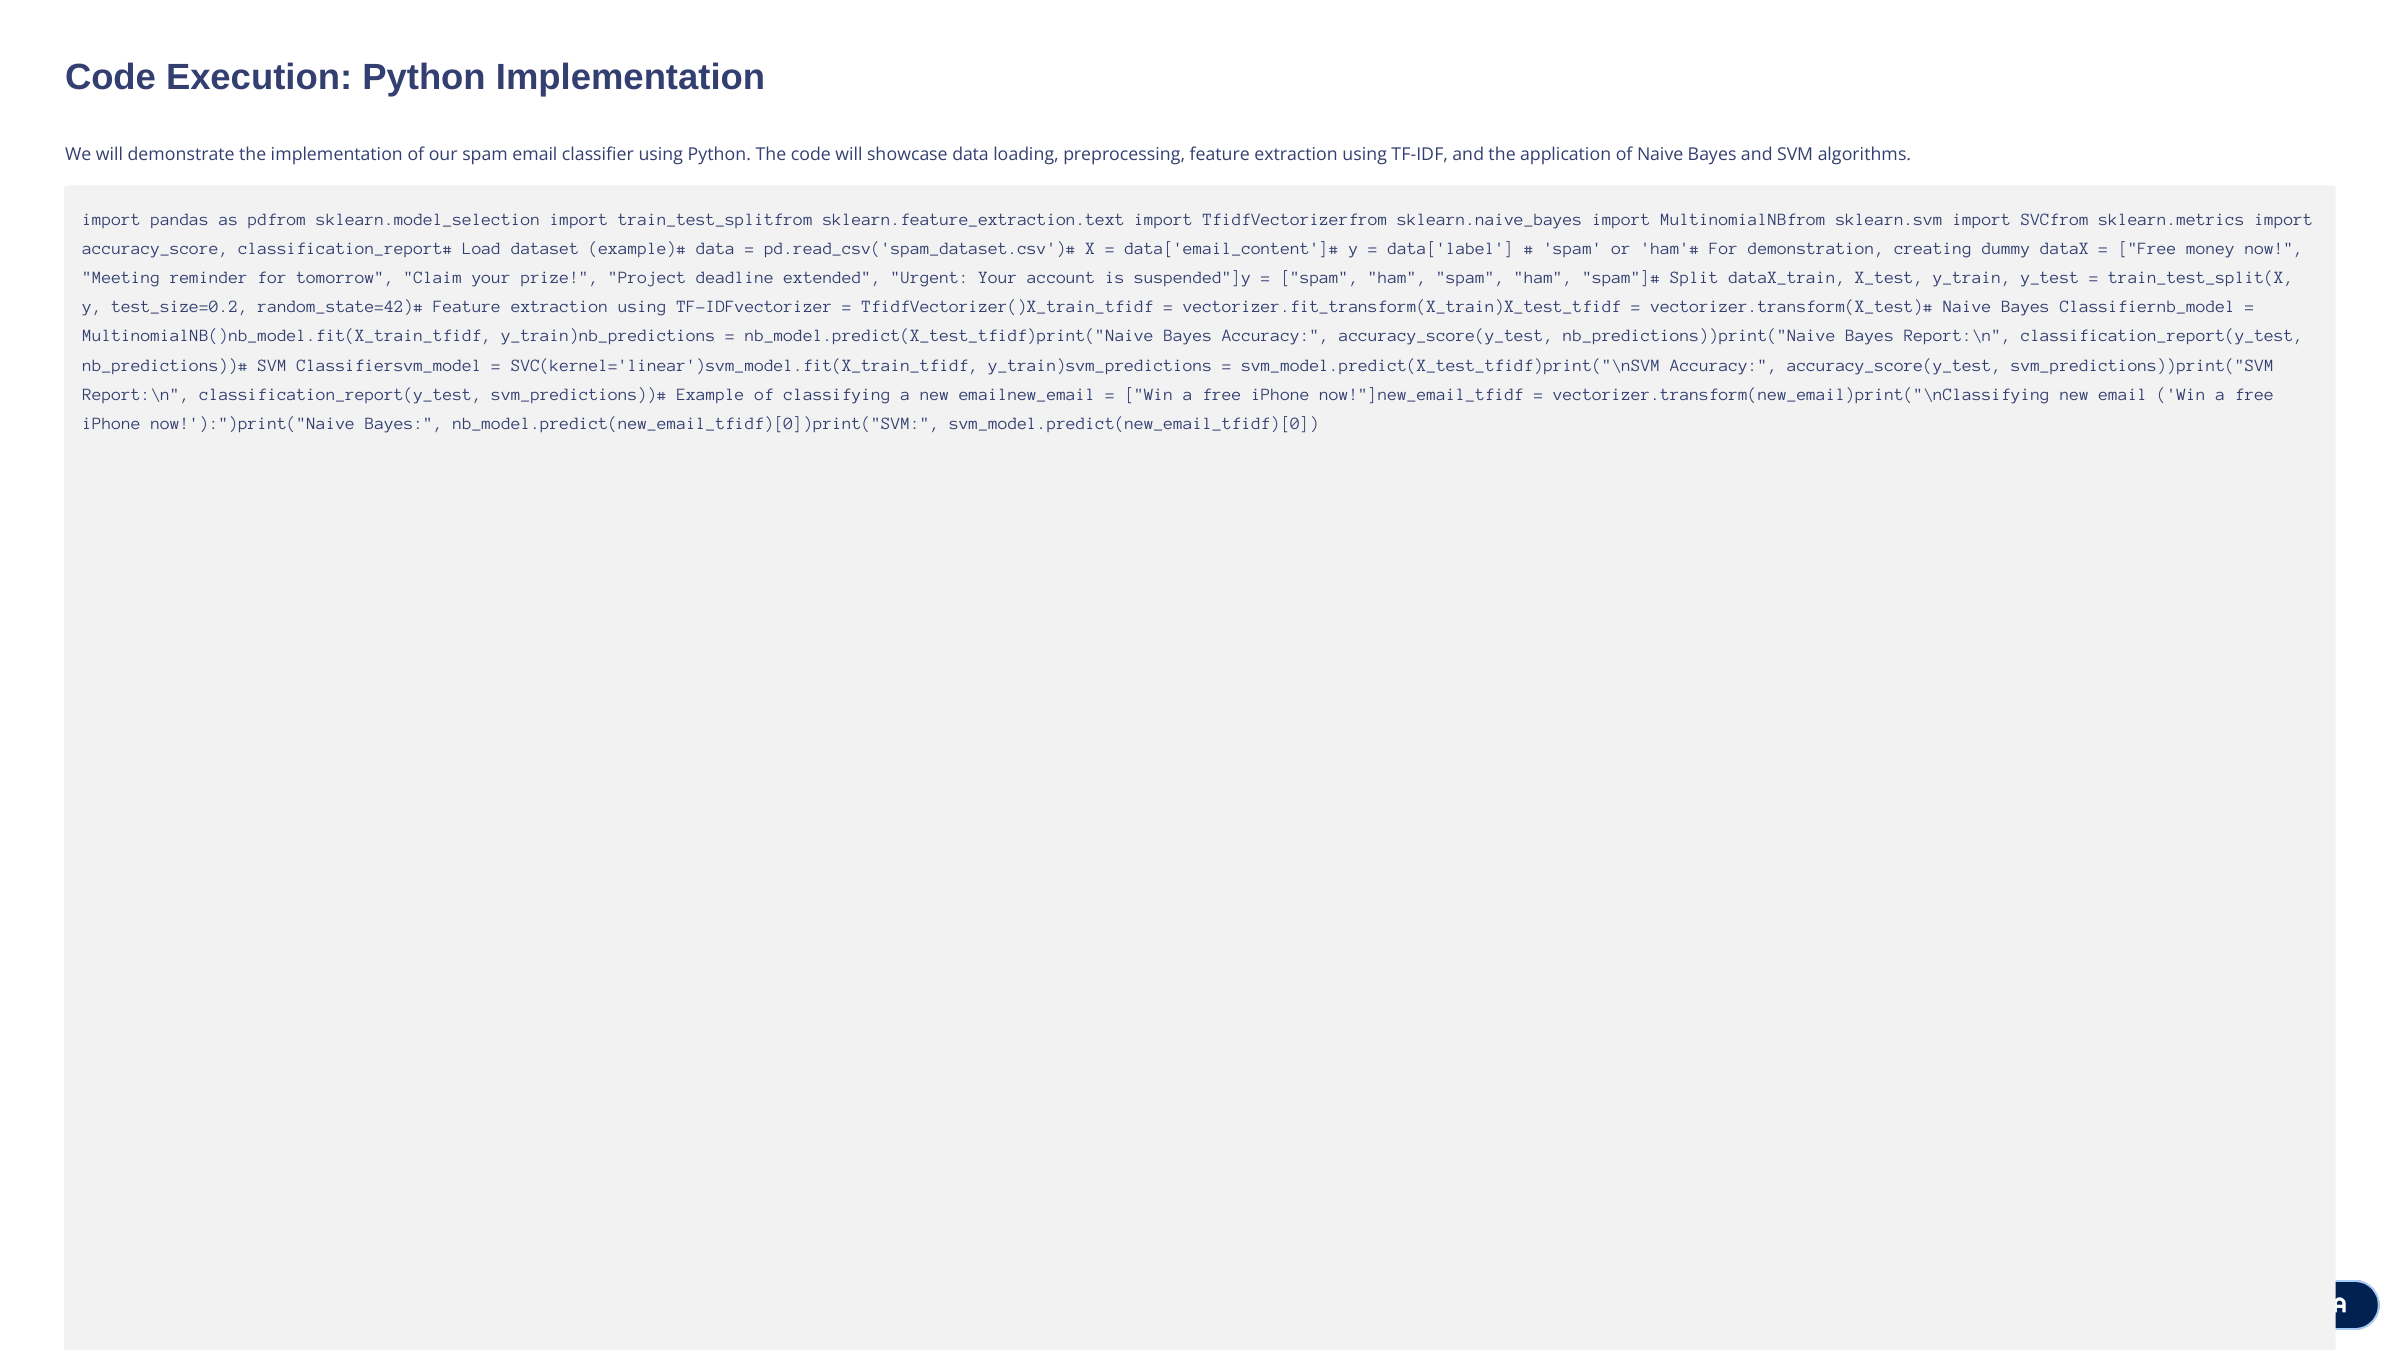

Code Execution: Python Implementation
We will demonstrate the implementation of our spam email classifier using Python. The code will showcase data loading, preprocessing, feature extraction using TF-IDF, and the application of Naive Bayes and SVM algorithms.

import pandas as pdfrom sklearn.model_selection import train_test_splitfrom sklearn.feature_extraction.text import TfidfVectorizerfrom sklearn.naive_bayes import MultinomialNBfrom sklearn.svm import SVCfrom sklearn.metrics import accuracy_score, classification_report# Load dataset (example)# data = pd.read_csv('spam_dataset.csv')# X = data['email_content']# y = data['label'] # 'spam' or 'ham'# For demonstration, creating dummy dataX = ["Free money now!", "Meeting reminder for tomorrow", "Claim your prize!", "Project deadline extended", "Urgent: Your account is suspended"]y = ["spam", "ham", "spam", "ham", "spam"]# Split dataX_train, X_test, y_train, y_test = train_test_split(X, y, test_size=0.2, random_state=42)# Feature extraction using TF-IDFvectorizer = TfidfVectorizer()X_train_tfidf = vectorizer.fit_transform(X_train)X_test_tfidf = vectorizer.transform(X_test)# Naive Bayes Classifiernb_model = MultinomialNB()nb_model.fit(X_train_tfidf, y_train)nb_predictions = nb_model.predict(X_test_tfidf)print("Naive Bayes Accuracy:", accuracy_score(y_test, nb_predictions))print("Naive Bayes Report:\n", classification_report(y_test, nb_predictions))# SVM Classifiersvm_model = SVC(kernel='linear')svm_model.fit(X_train_tfidf, y_train)svm_predictions = svm_model.predict(X_test_tfidf)print("\nSVM Accuracy:", accuracy_score(y_test, svm_predictions))print("SVM Report:\n", classification_report(y_test, svm_predictions))# Example of classifying a new emailnew_email = ["Win a free iPhone now!"]new_email_tfidf = vectorizer.transform(new_email)print("\nClassifying new email ('Win a free iPhone now!'):")print("Naive Bayes:", nb_model.predict(new_email_tfidf)[0])print("SVM:", svm_model.predict(new_email_tfidf)[0])
During the presentation, we will execute this code live to demonstrate its functionality.